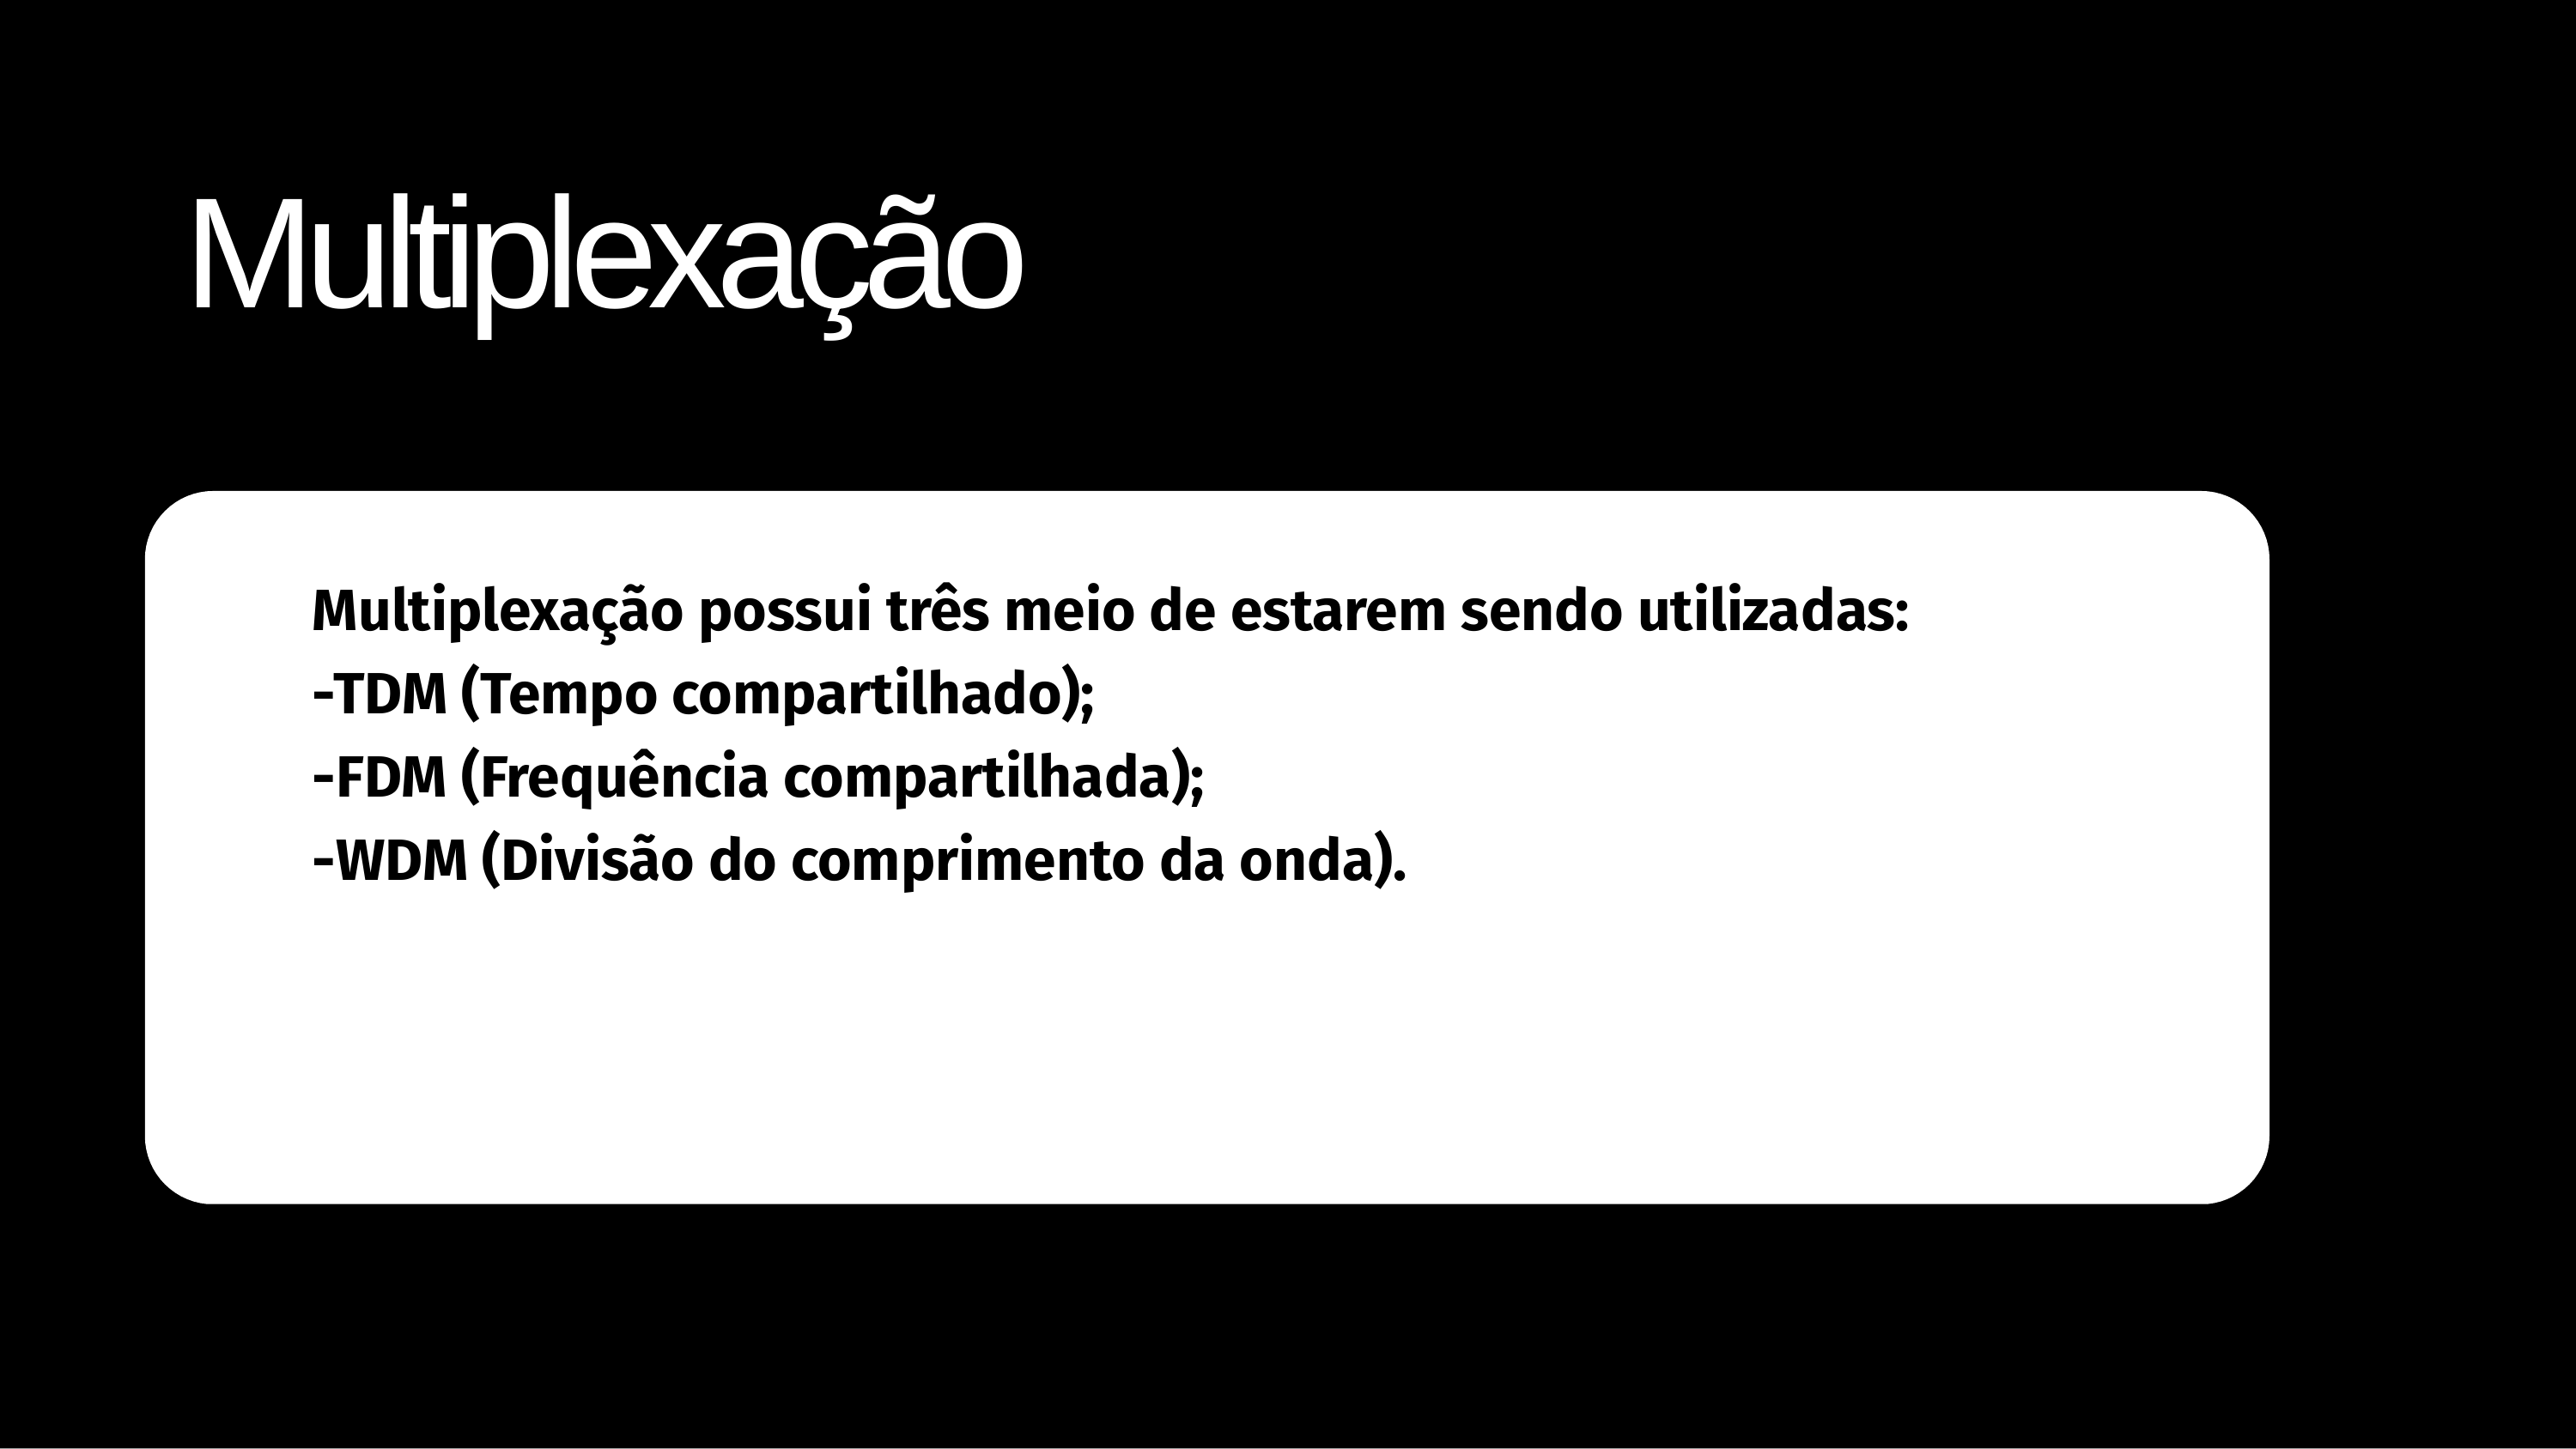

# Multiplexação

Multiplexação possui três meio de estarem sendo utilizadas:
-TDM (Tempo compartilhado);
-FDM (Frequência compartilhada);
-WDM (Divisão do comprimento da onda).